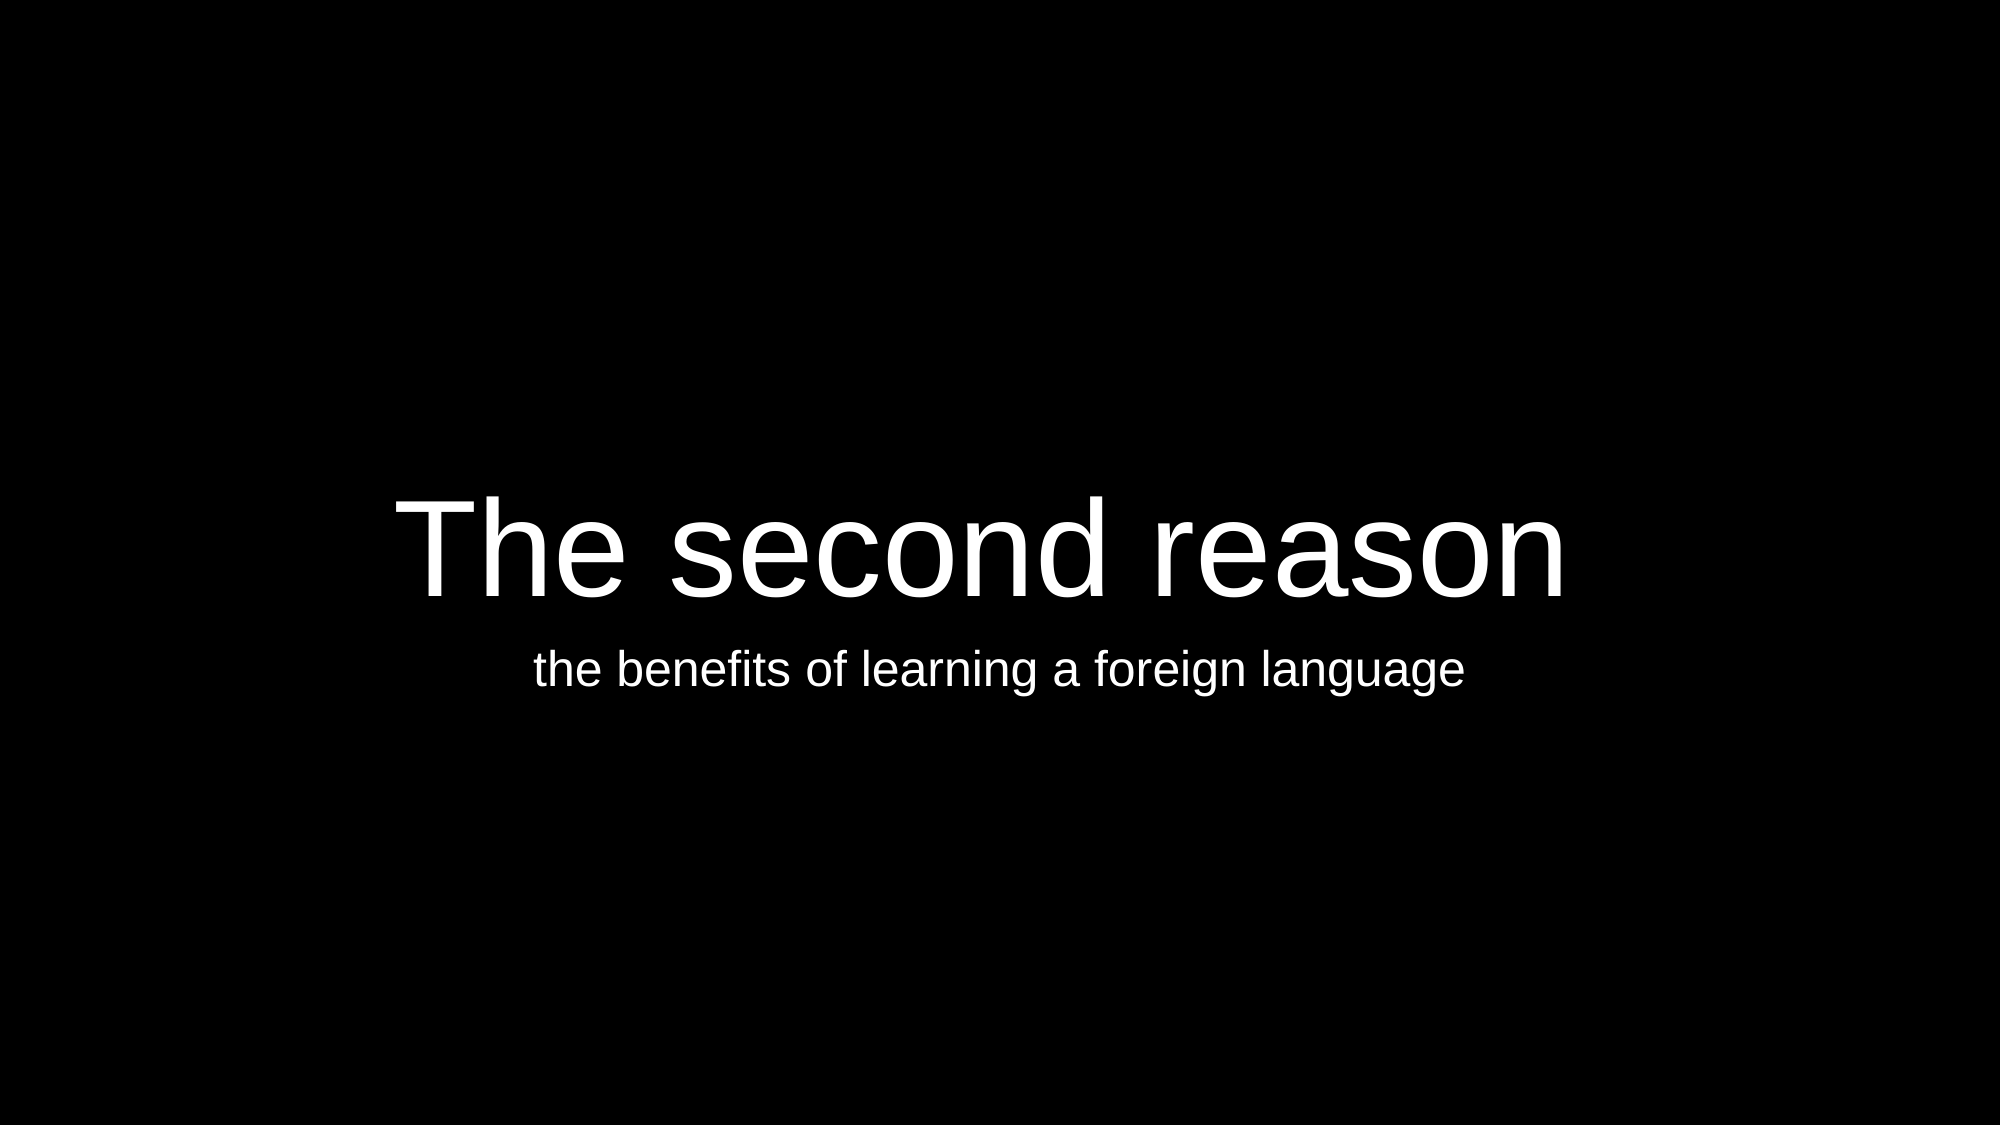

The second reason
the benefits of learning a foreign language